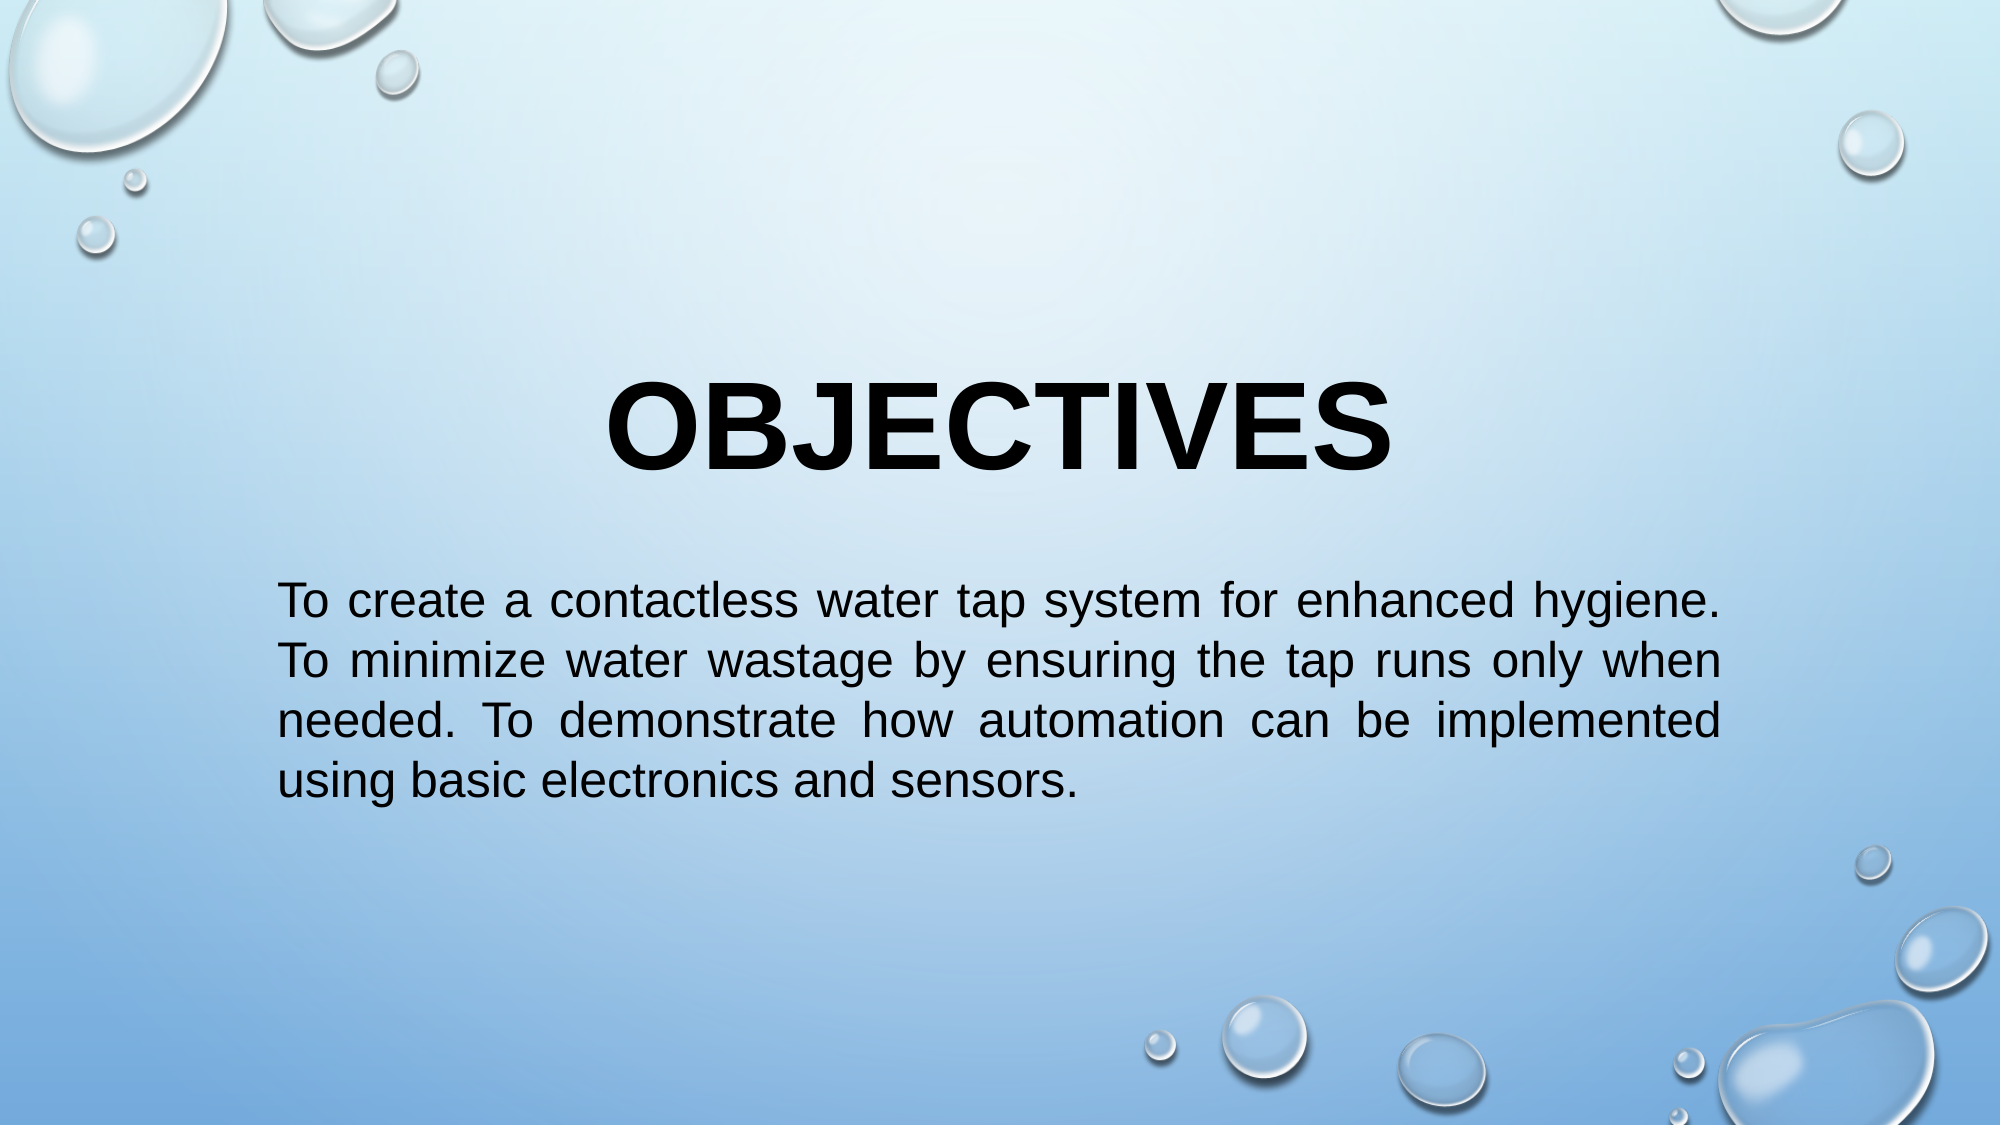

# Objectives
To create a contactless water tap system for enhanced hygiene. To minimize water wastage by ensuring the tap runs only when needed. To demonstrate how automation can be implemented using basic electronics and sensors.